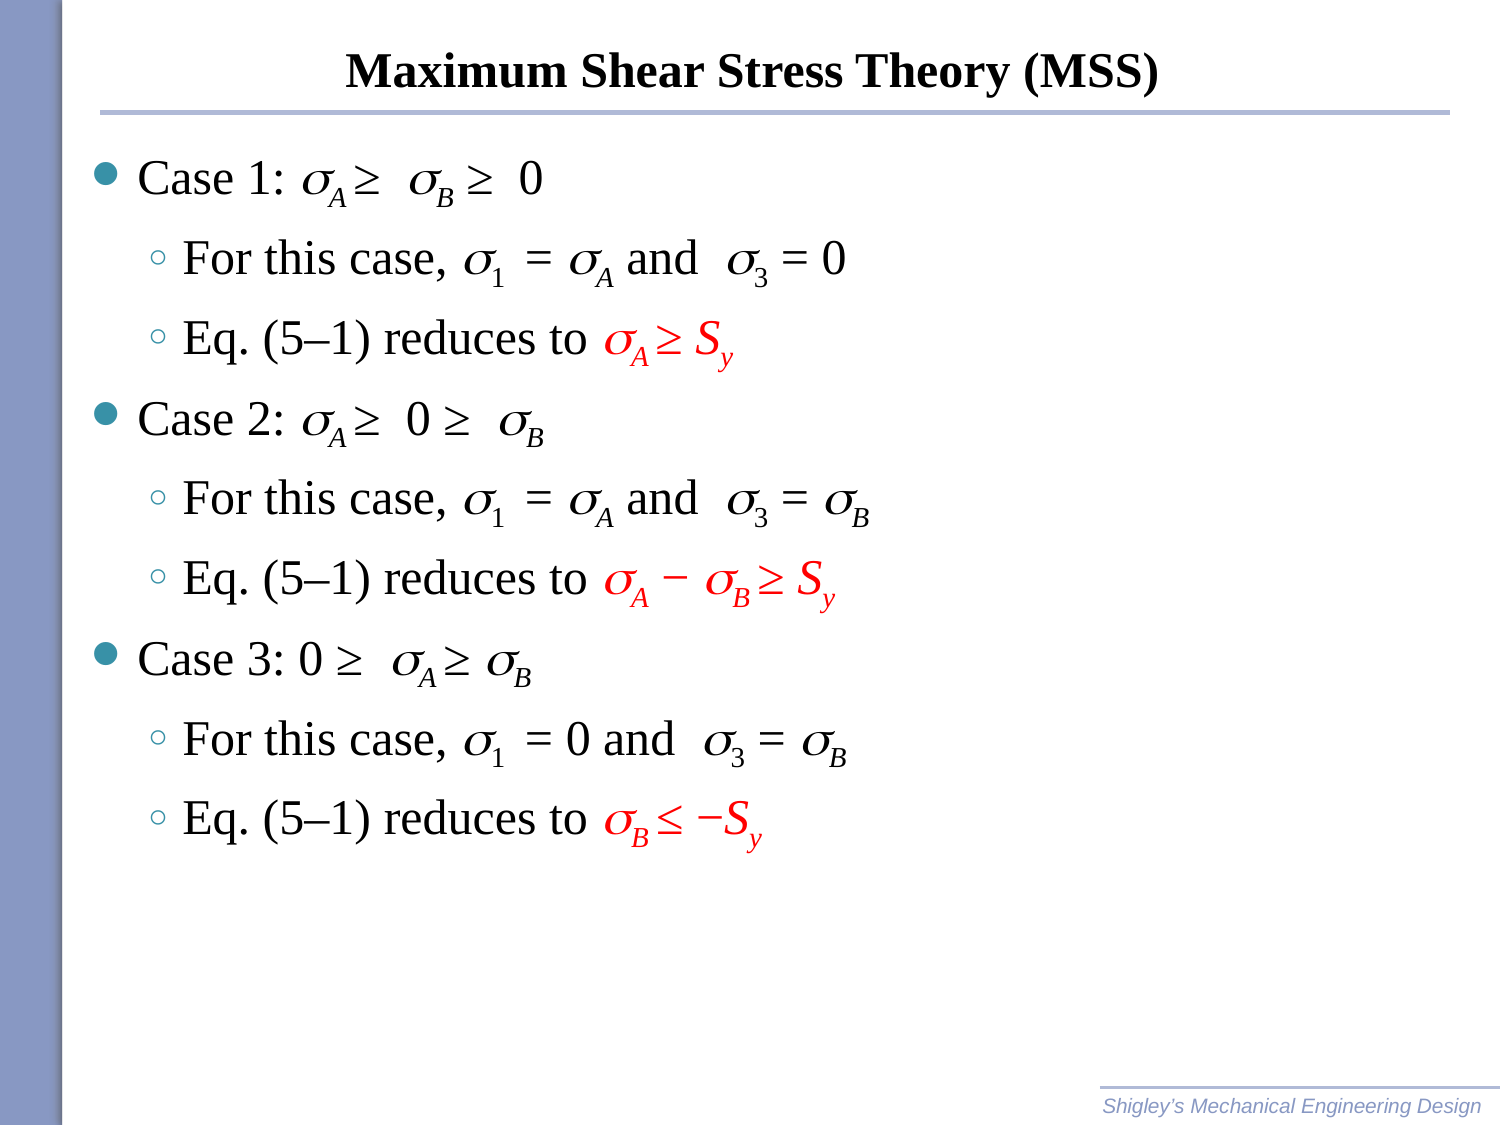

# Maximum Shear Stress Theory (MSS)
Case 1: σA ≥ σB ≥ 0
For this case, σ1  = σA and  σ3 = 0
Eq. (5–1) reduces to σA ≥ Sy
Case 2: σA ≥ 0 ≥ σB
For this case, σ1  = σA and  σ3 = σB
Eq. (5–1) reduces to σA − σB ≥ Sy
Case 3: 0 ≥ σA ≥ σB
For this case, σ1  = 0 and  σ3 = σB
Eq. (5–1) reduces to σB ≤ −Sy

Shigley’s Mechanical Engineering Design